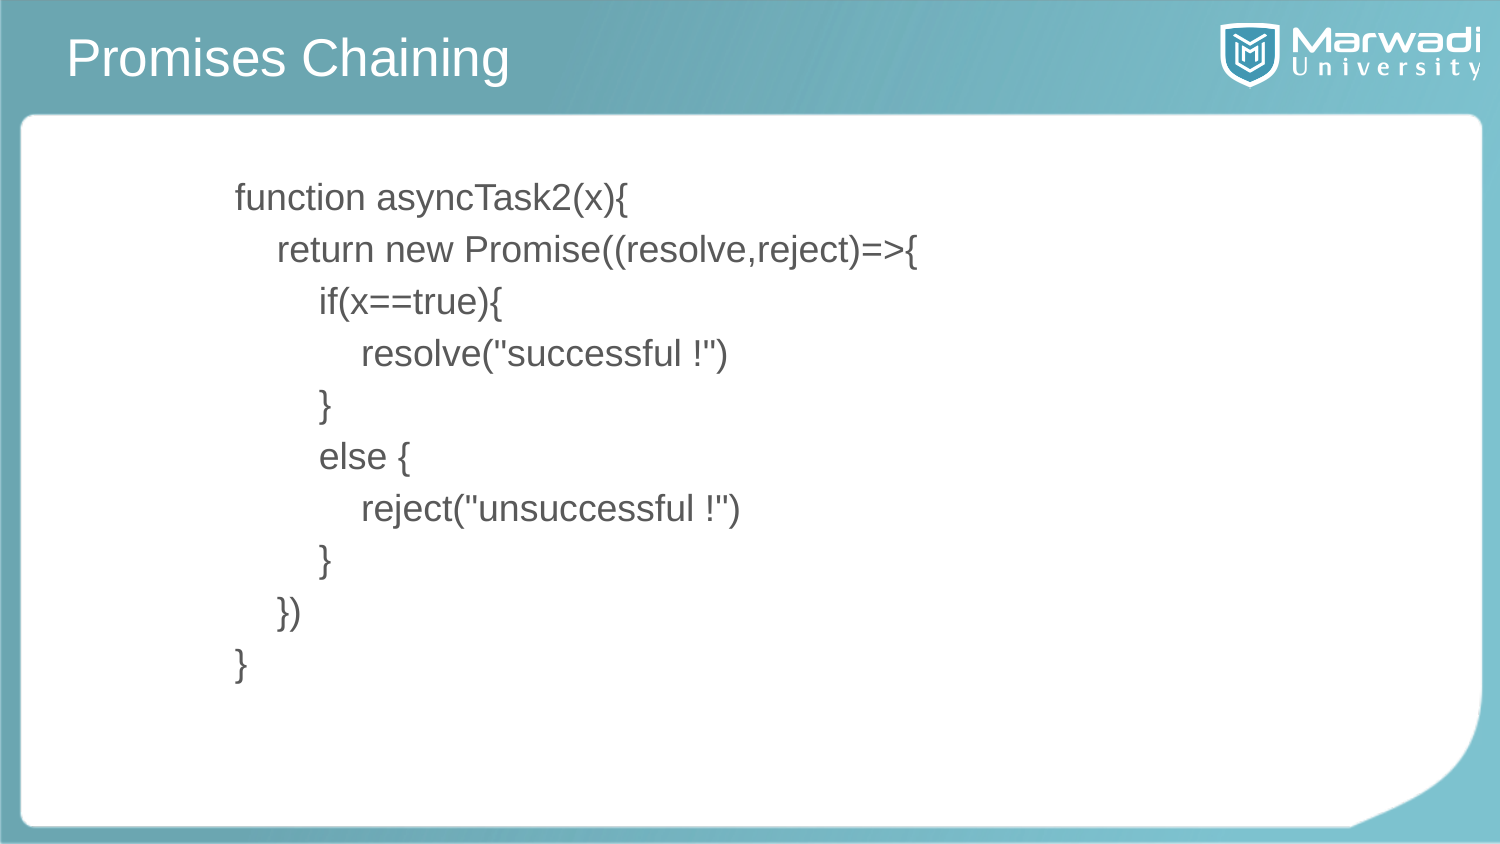

# Promises Chaining
function asyncTask2(x){
    return new Promise((resolve,reject)=>{
        if(x==true){
            resolve("successful !")
        }
        else {
            reject("unsuccessful !")
        }
    })
}